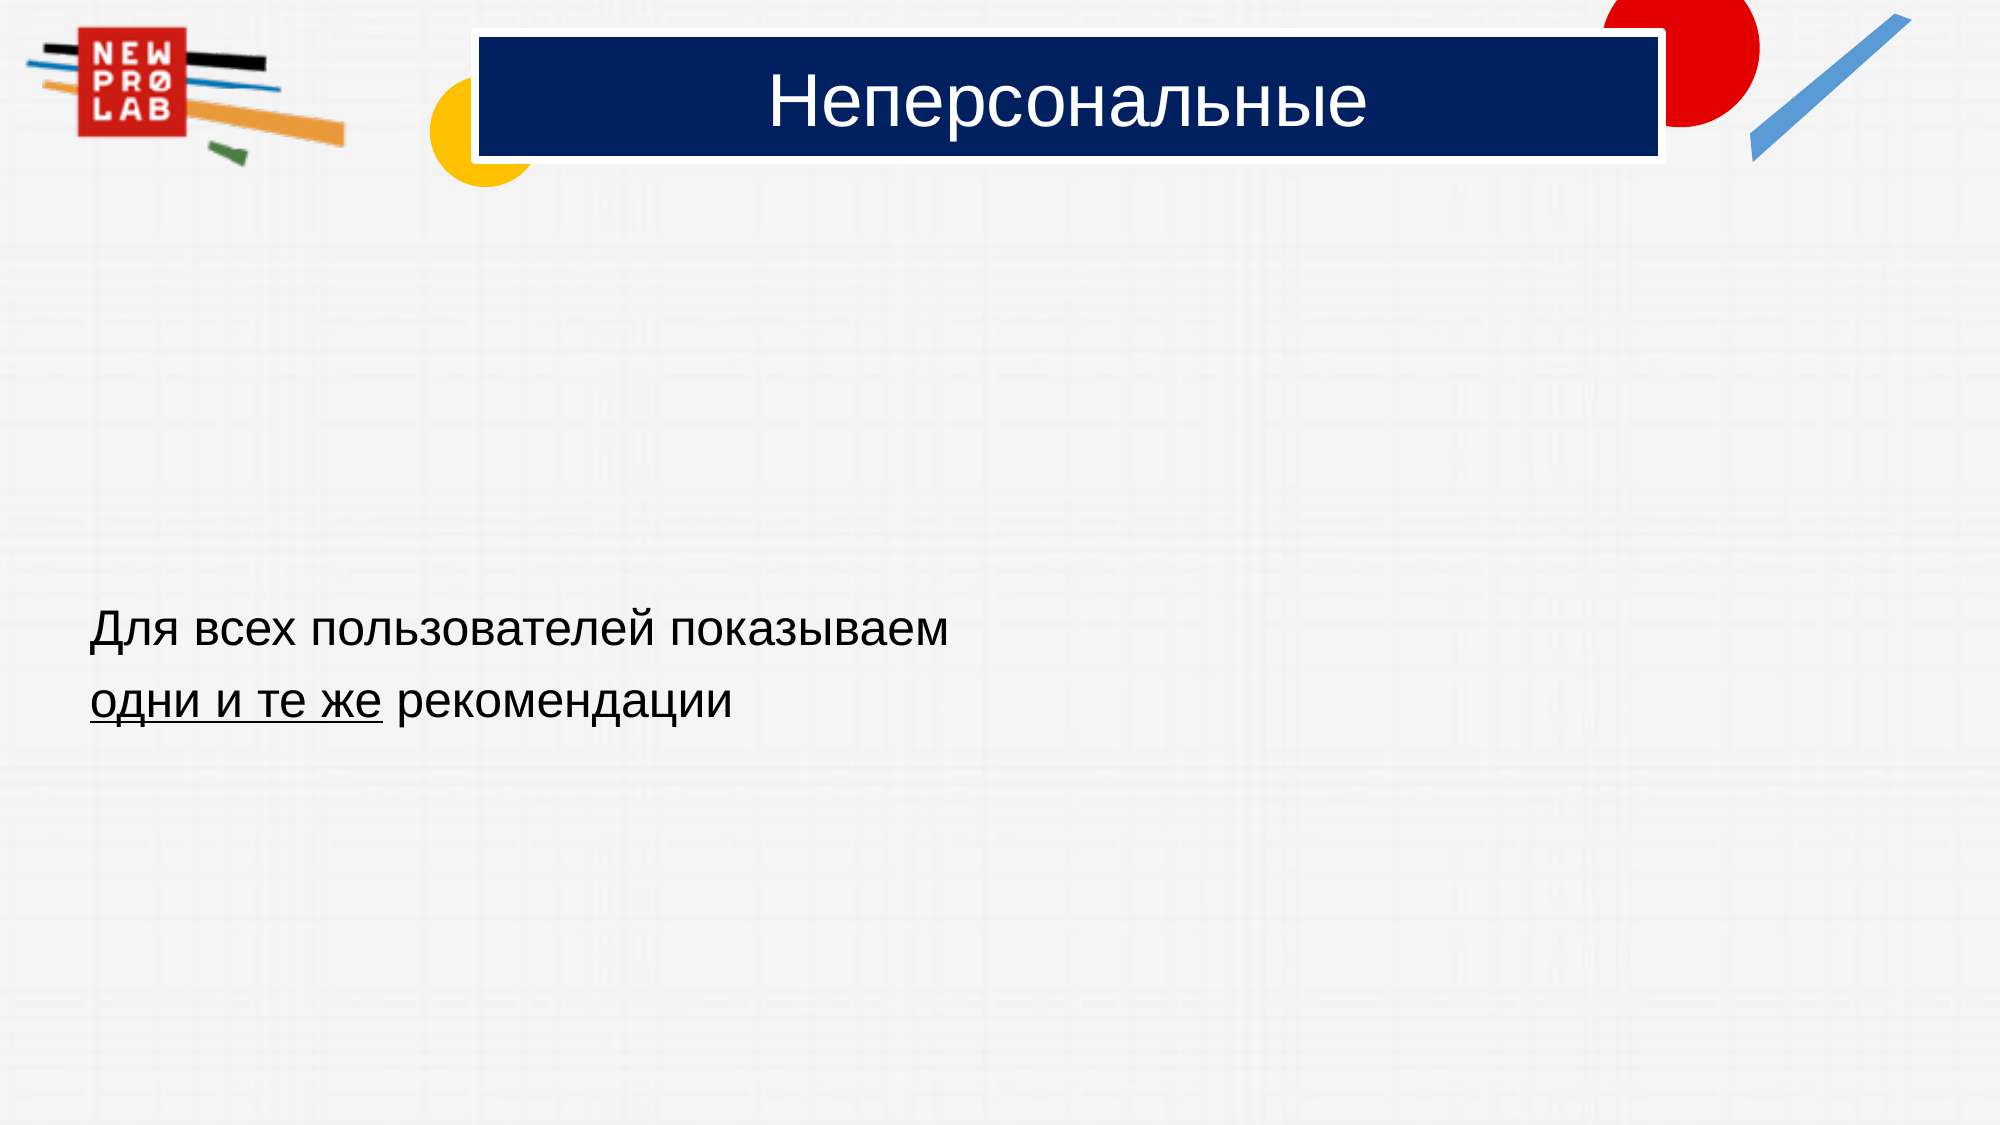

# Неперсональные
Для всех пользователей показываем
одни и те же рекомендации